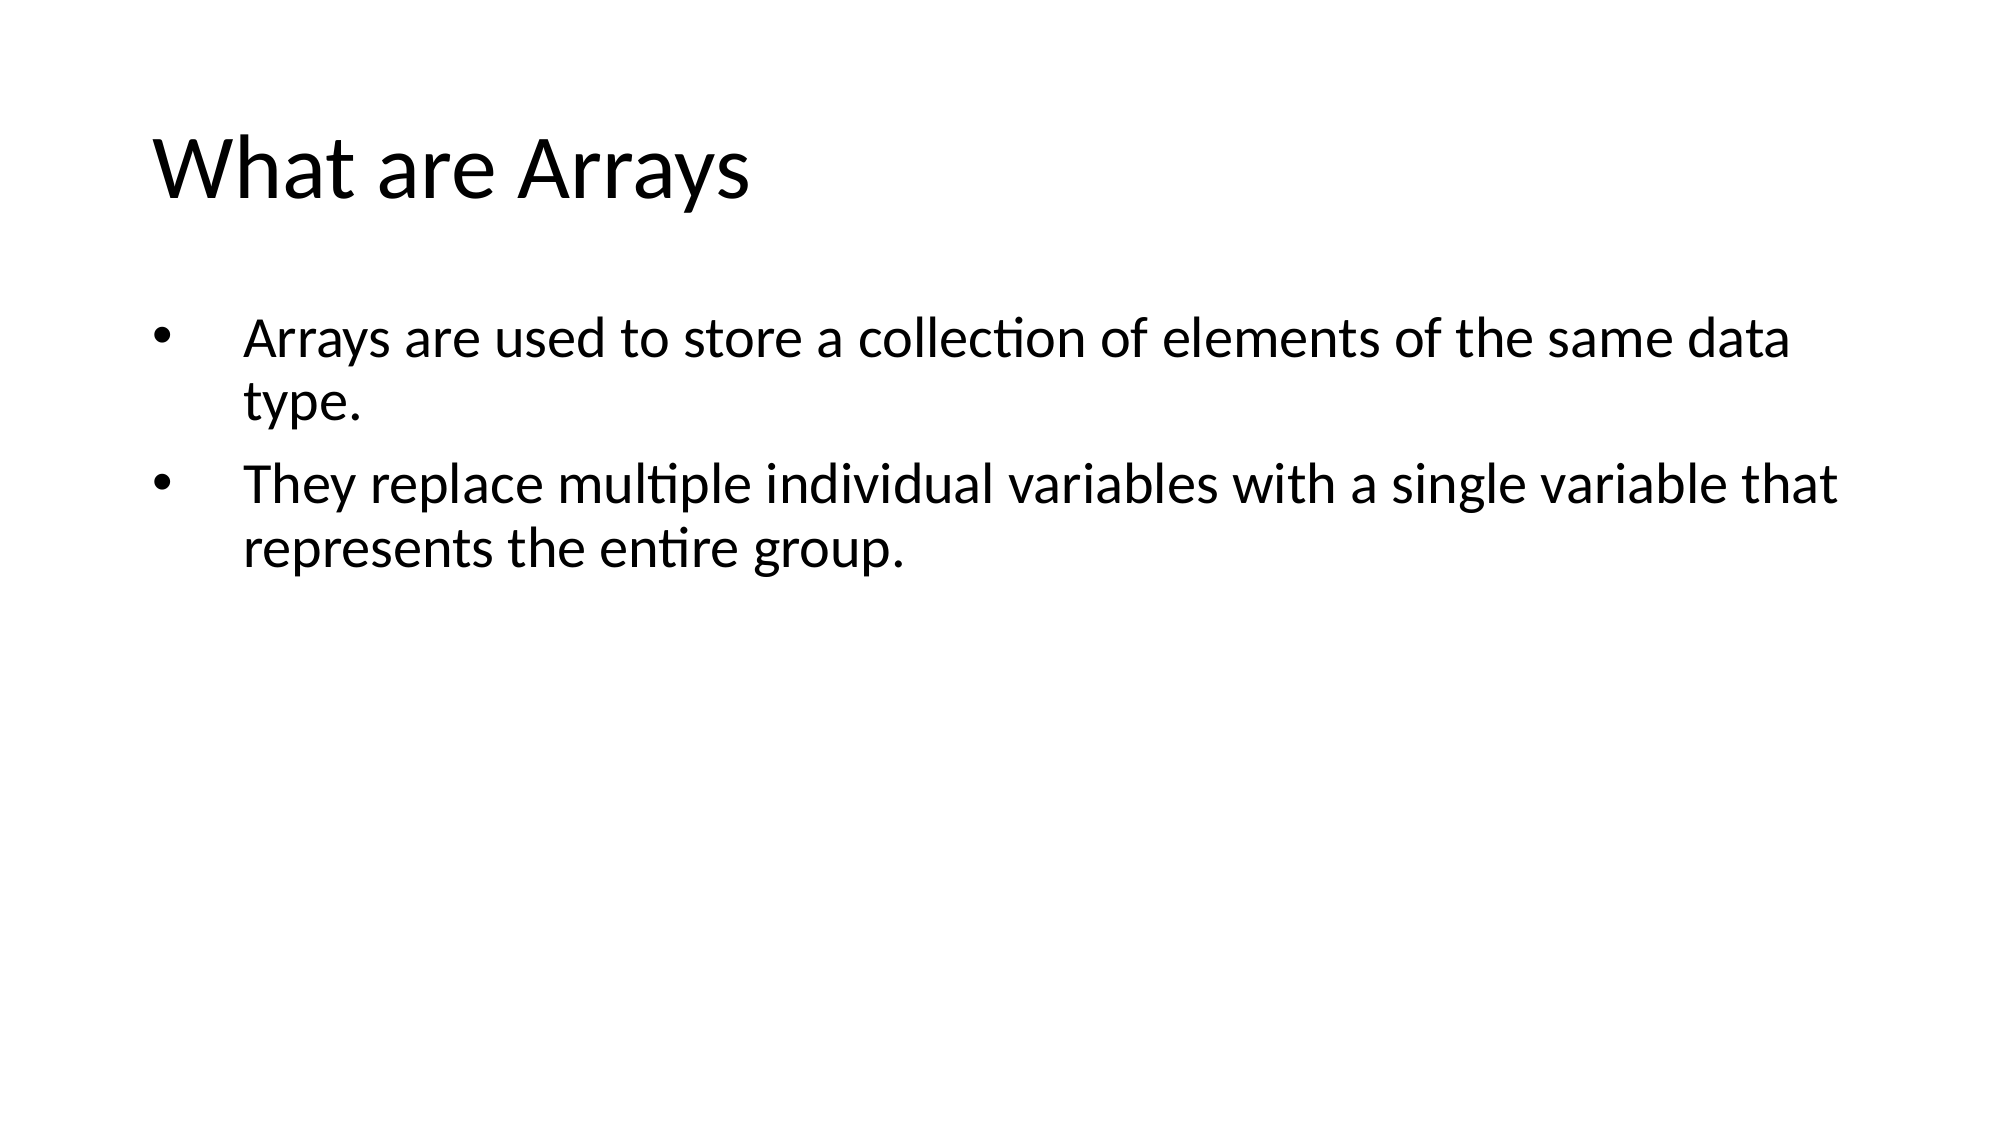

# What are Arrays
Arrays are used to store a collection of elements of the same data type.
They replace multiple individual variables with a single variable that represents the entire group.